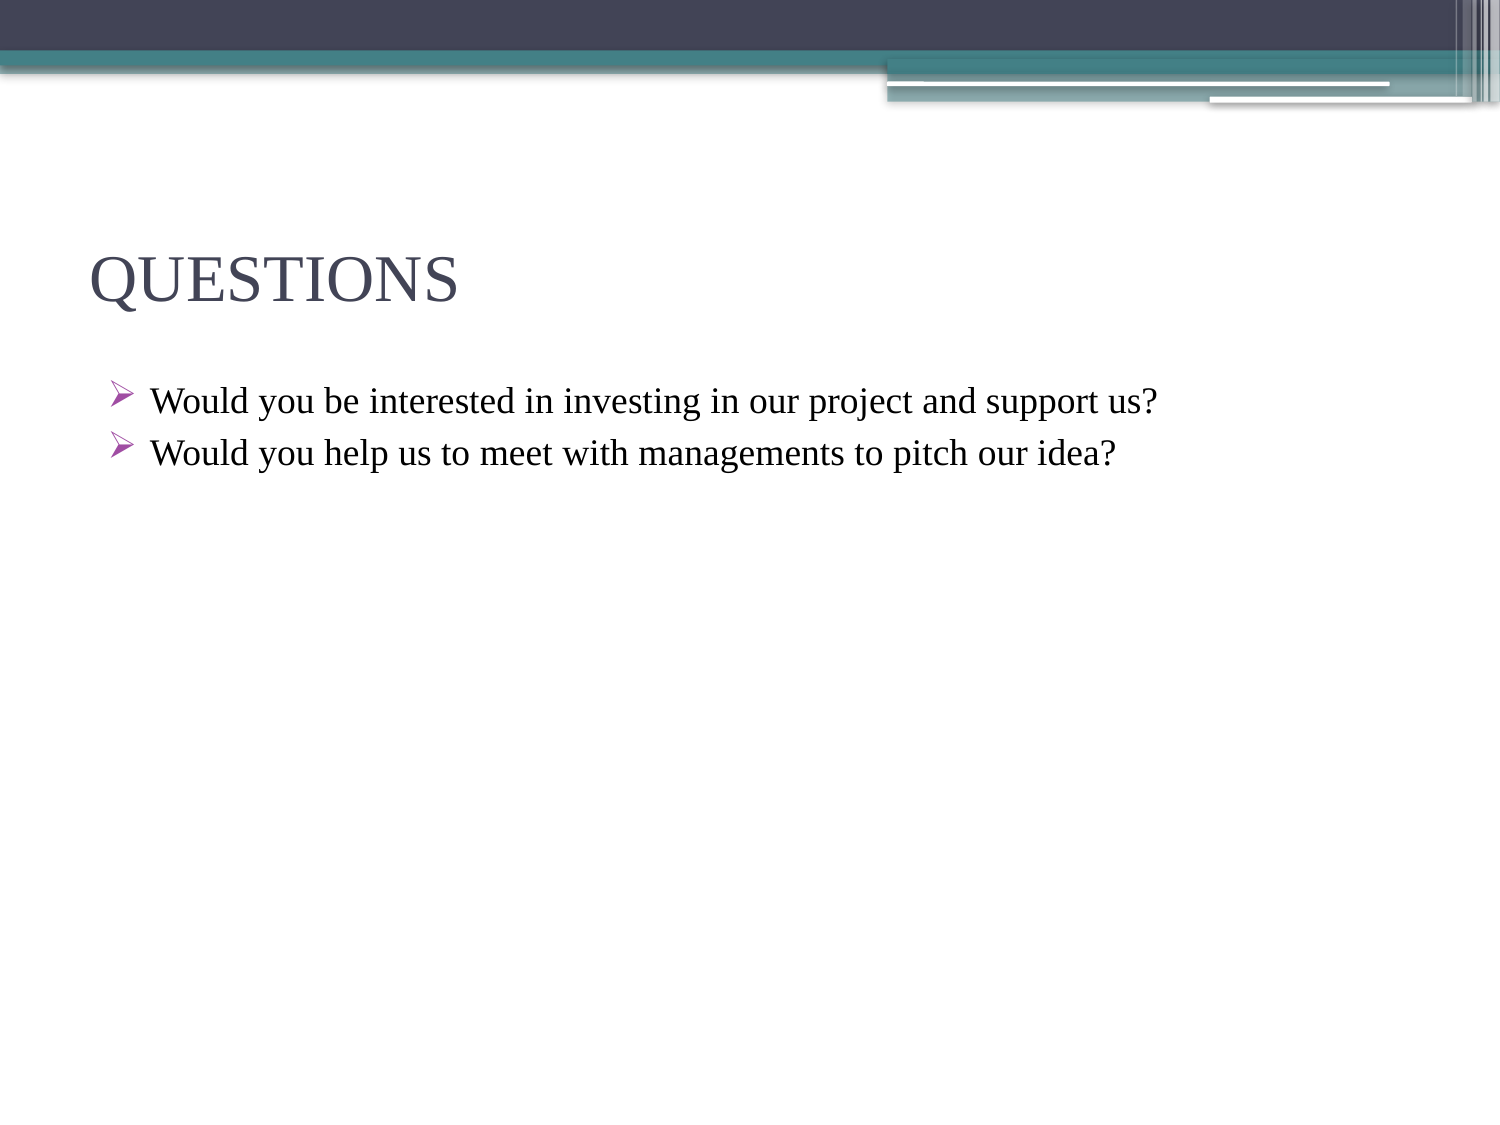

# QUESTIONS
Would you be interested in investing in our project and support us?
Would you help us to meet with managements to pitch our idea?